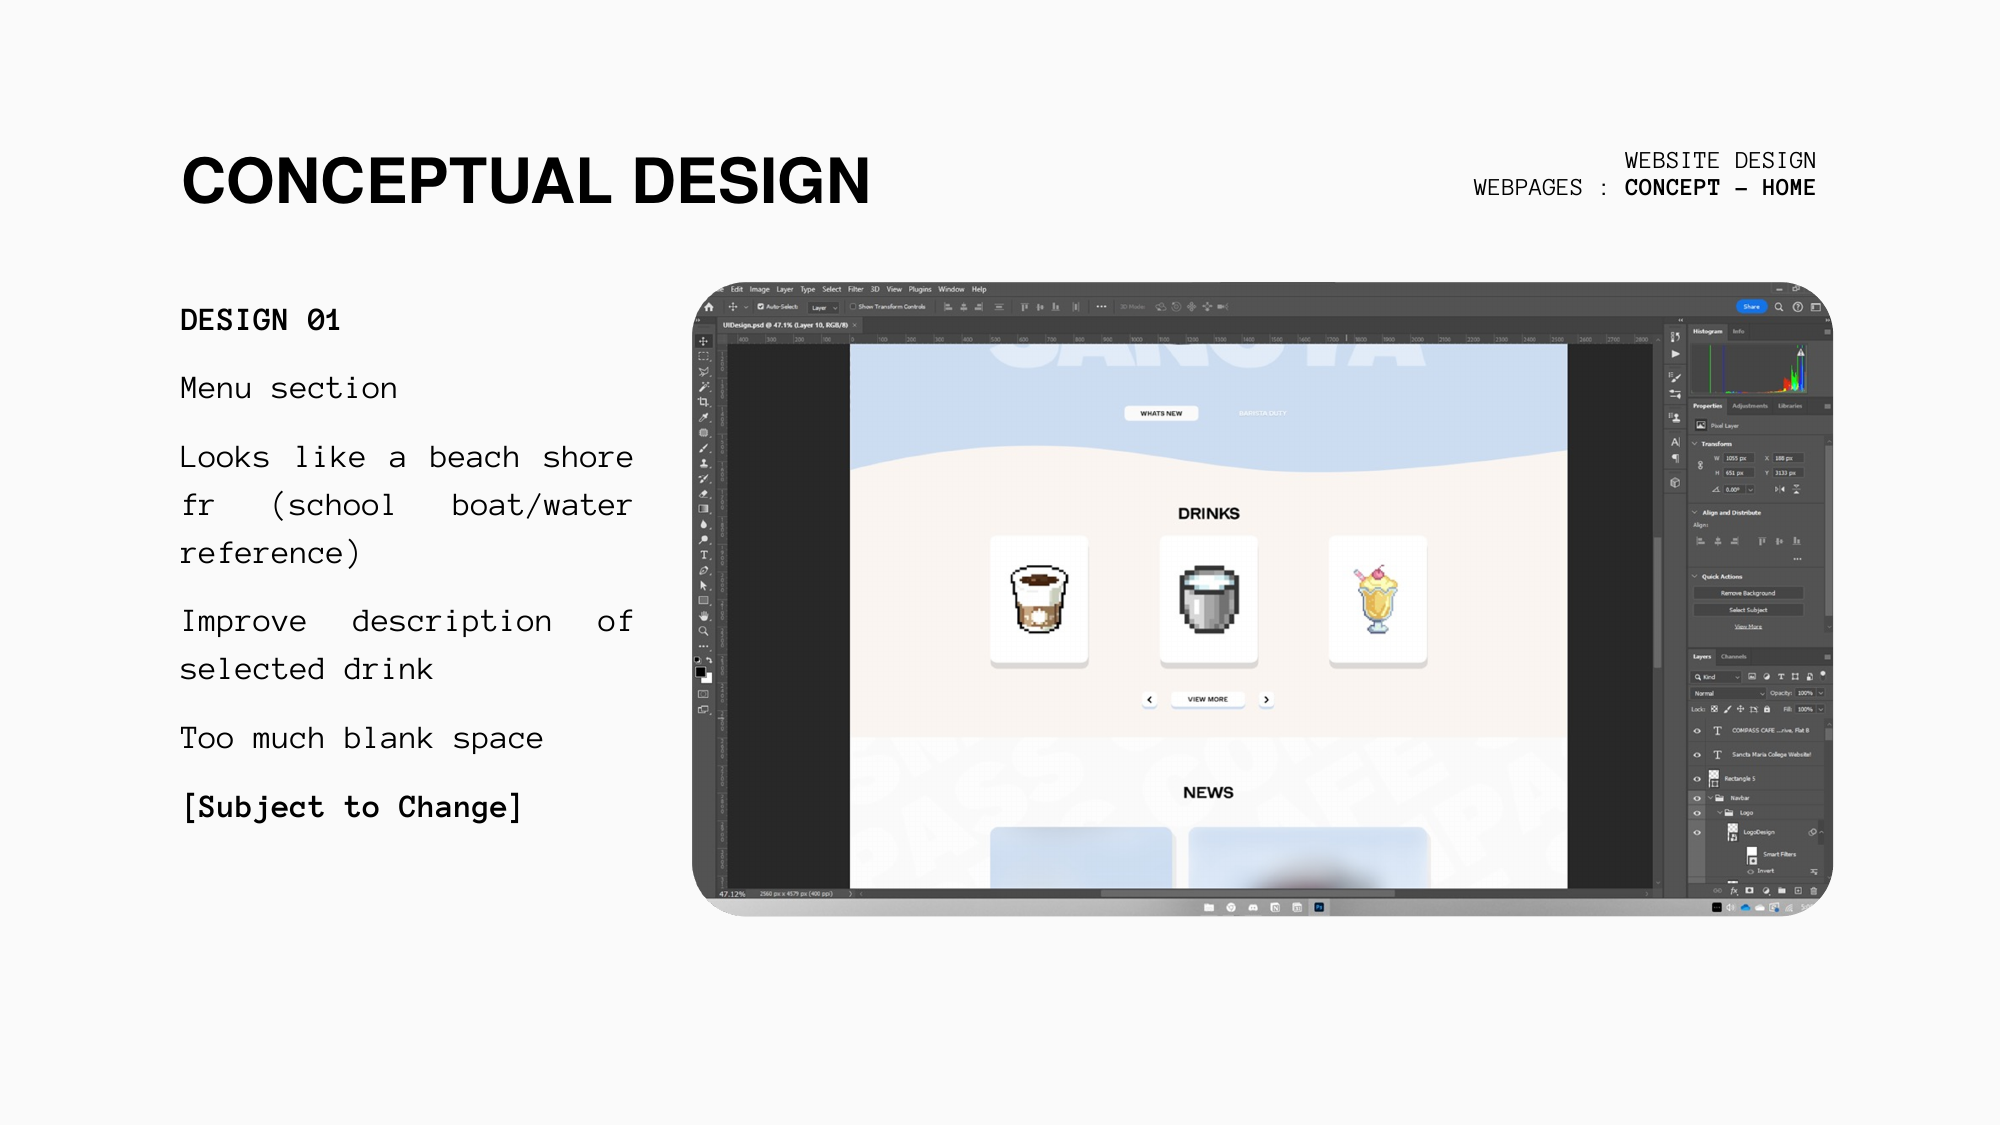

# CONCEPTUAL DESIGN
WEBSITE DESIGN
WEBPAGES : CONCEPT – HOME
DESIGN 01
Menu section
Looks like a beach shore fr (school boat/water reference)
Improve description of selected drink
Too much blank space
[Subject to Change]